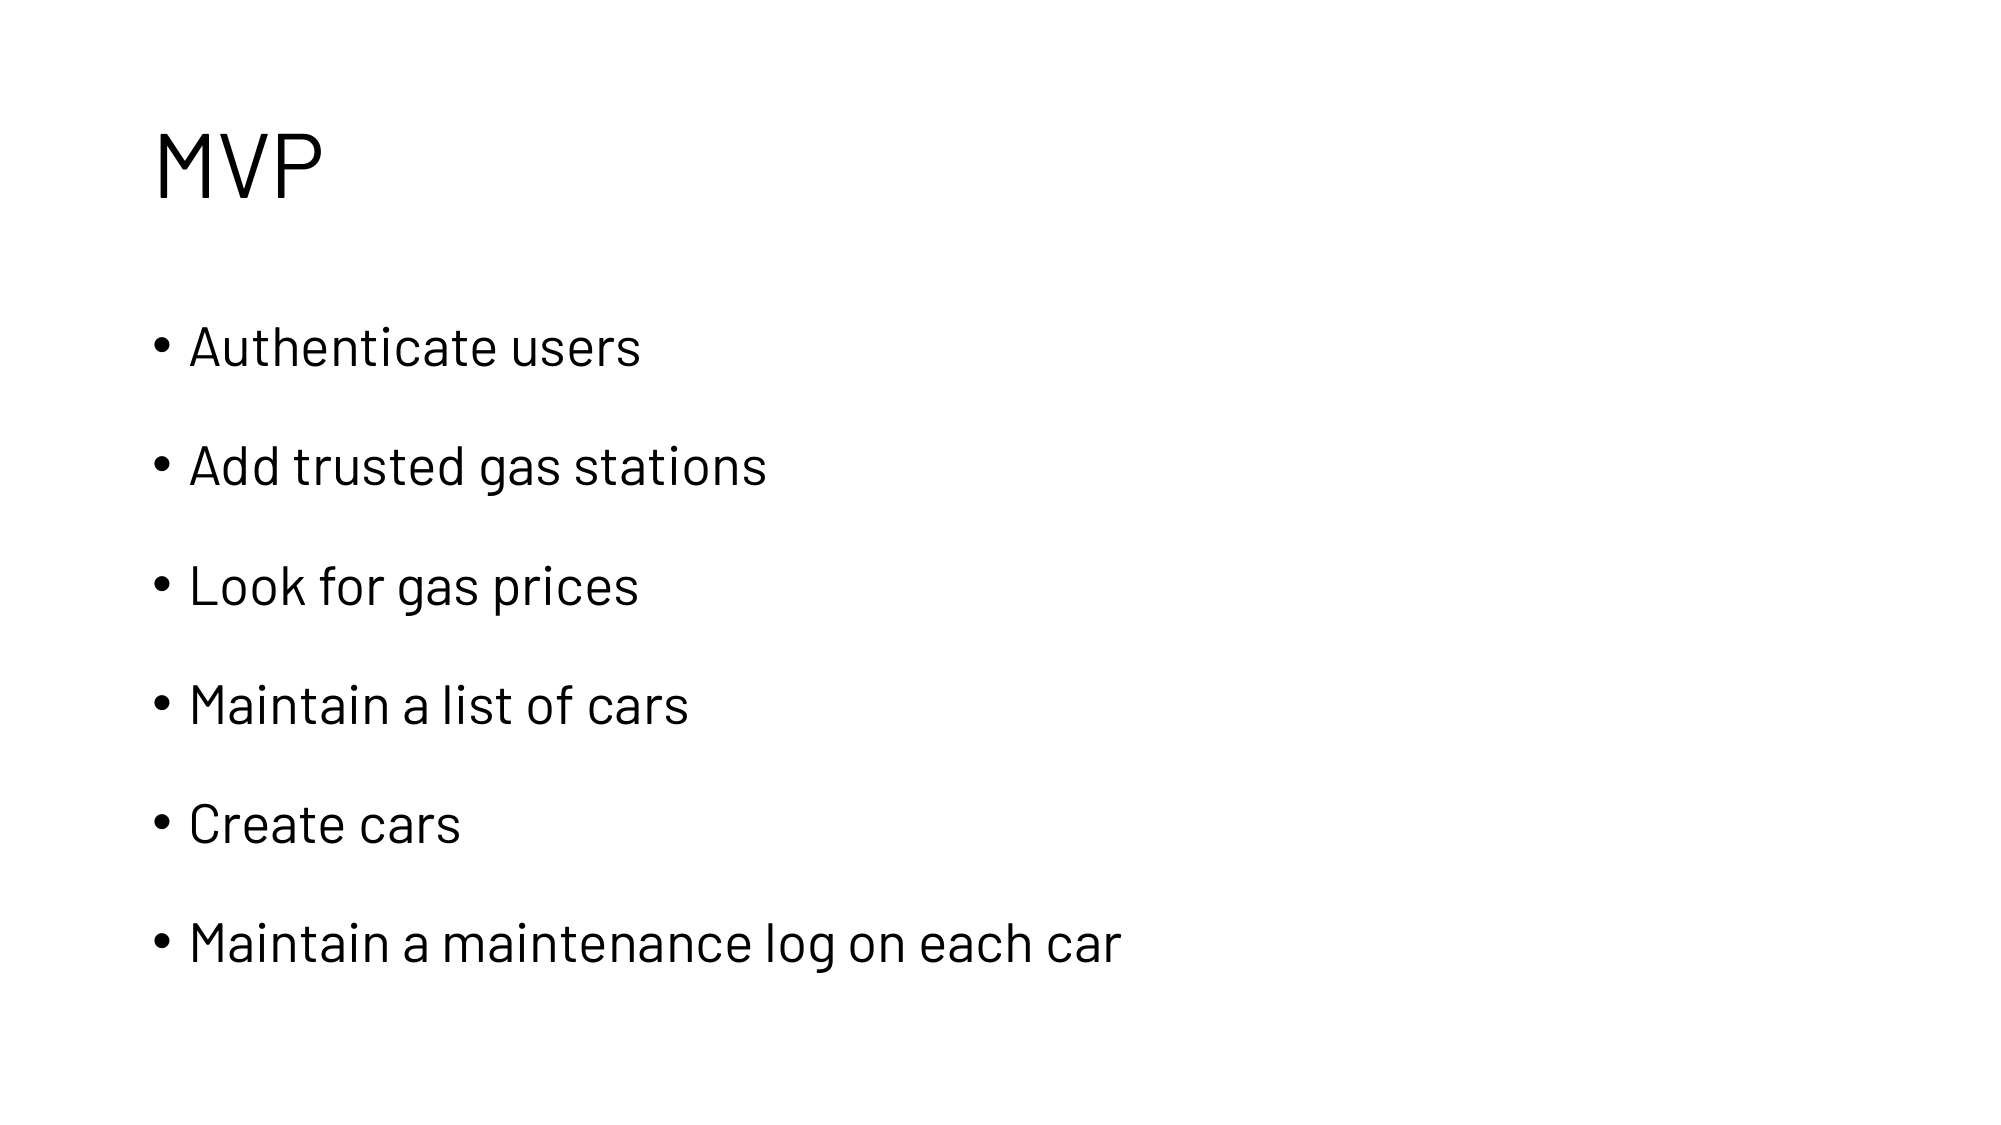

# MVP
Authenticate users
Add trusted gas stations
Look for gas prices
Maintain a list of cars
Create cars
Maintain a maintenance log on each car